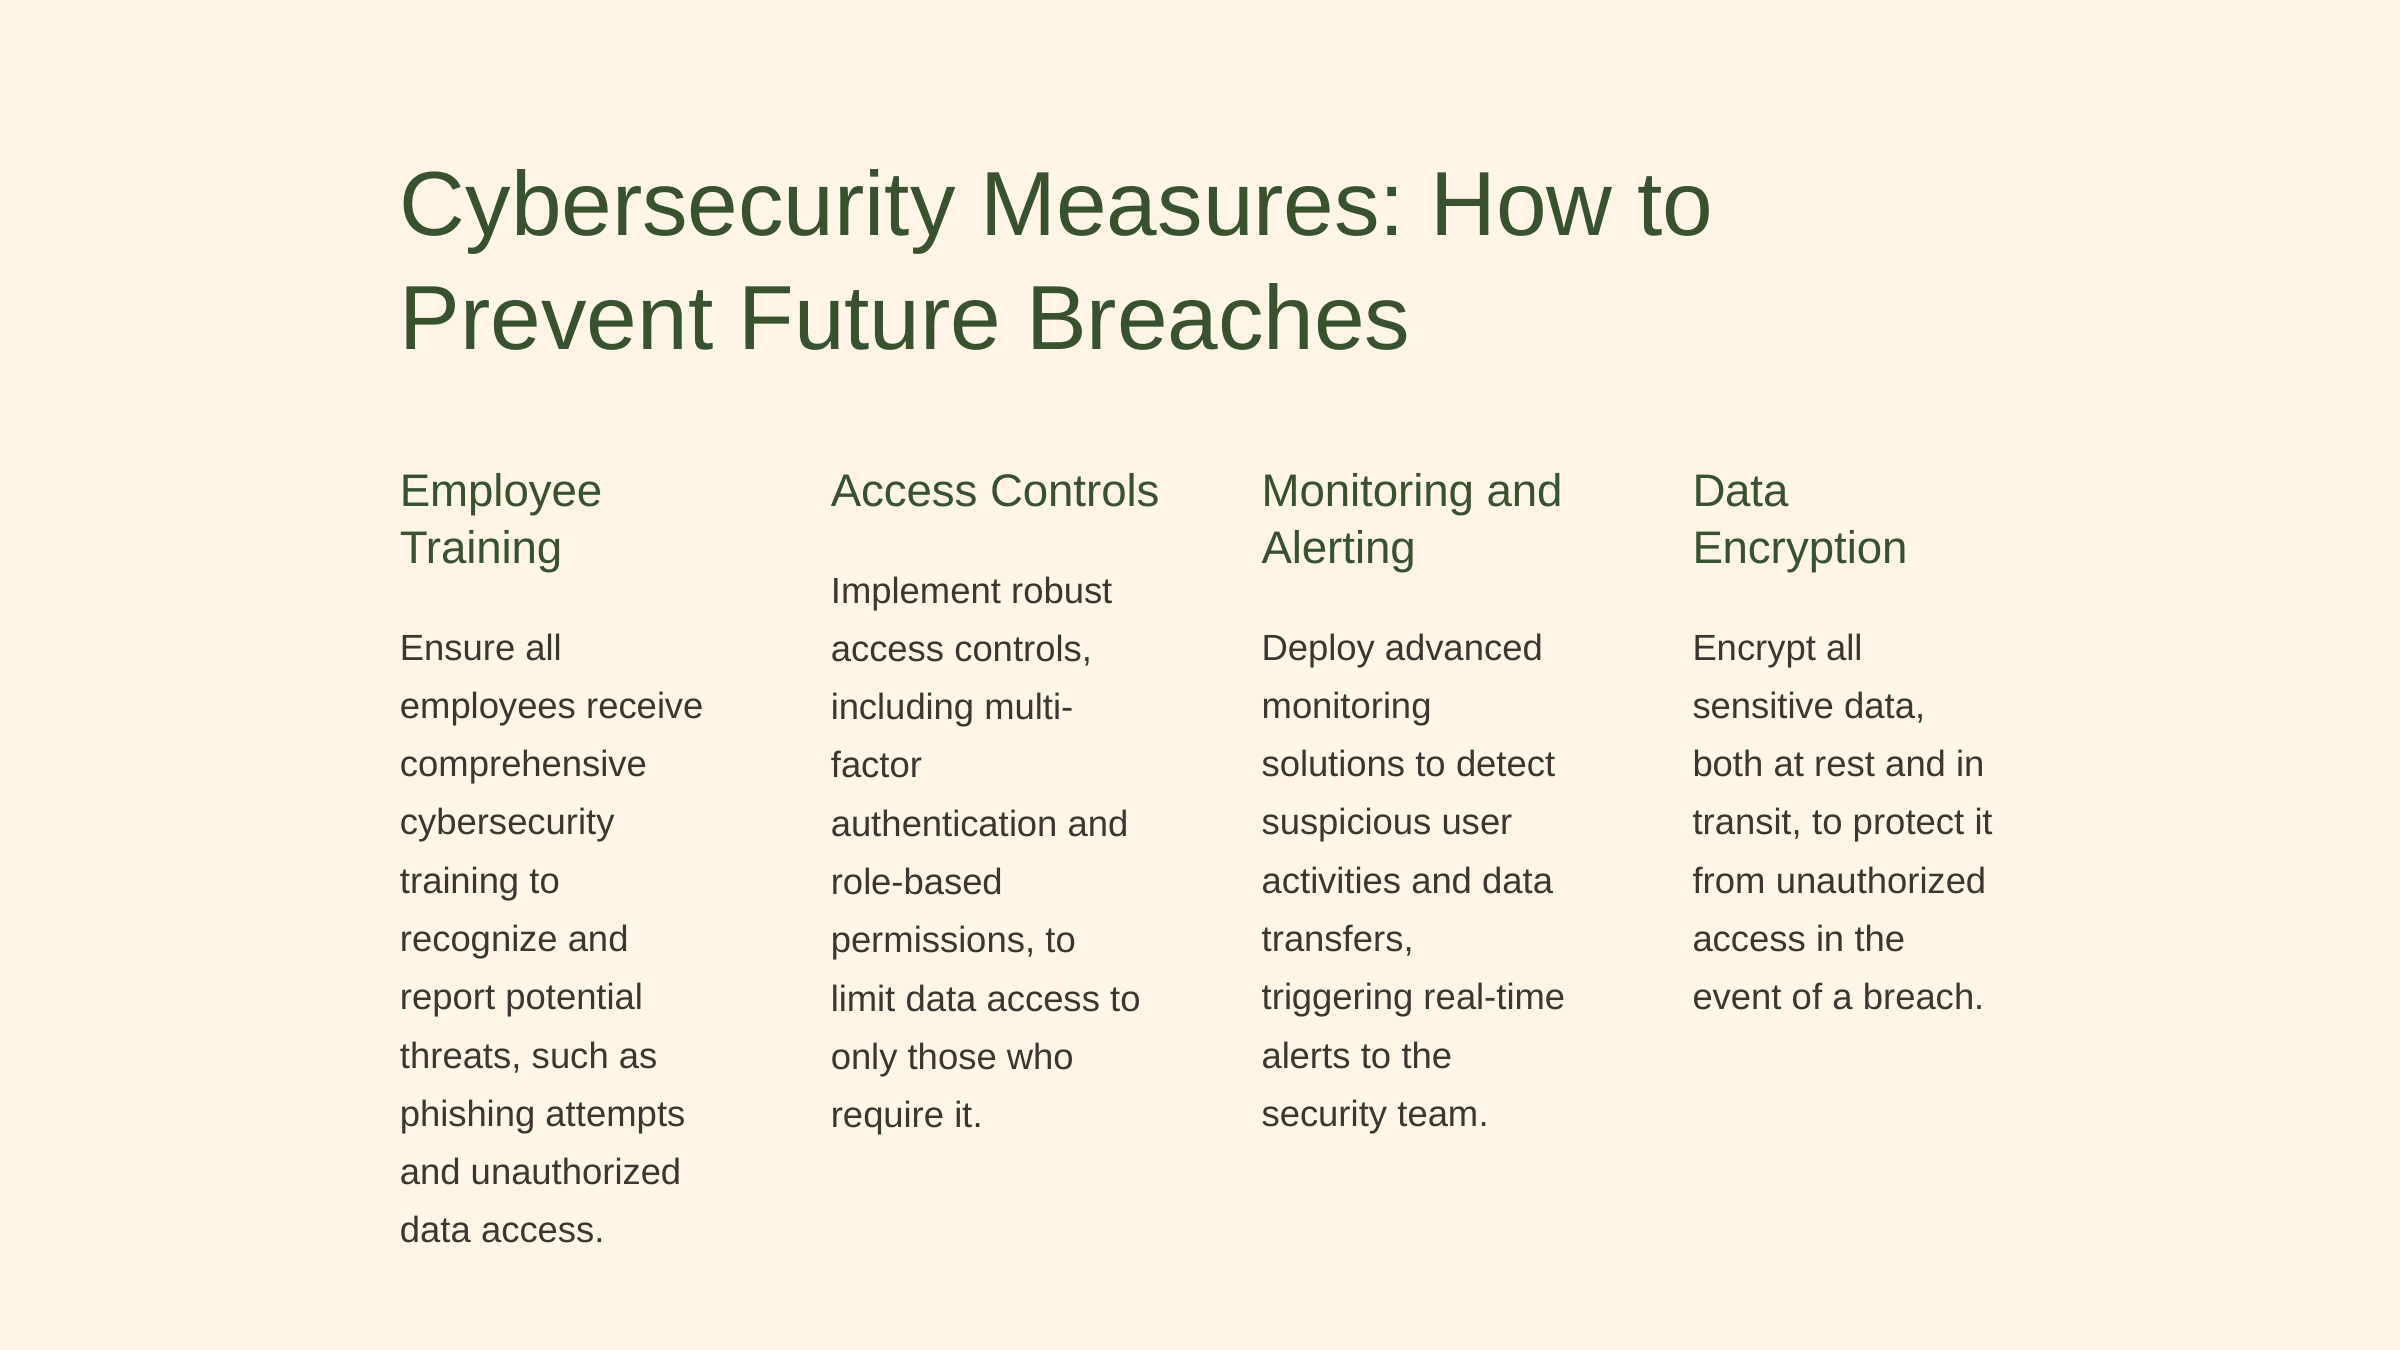

Cybersecurity Measures: How to Prevent Future Breaches
Employee Training
Access Controls
Monitoring and Alerting
Data Encryption
Implement robust access controls, including multi-factor authentication and role-based permissions, to limit data access to only those who require it.
Ensure all employees receive comprehensive cybersecurity training to recognize and report potential threats, such as phishing attempts and unauthorized data access.
Deploy advanced monitoring solutions to detect suspicious user activities and data transfers, triggering real-time alerts to the security team.
Encrypt all sensitive data, both at rest and in transit, to protect it from unauthorized access in the event of a breach.